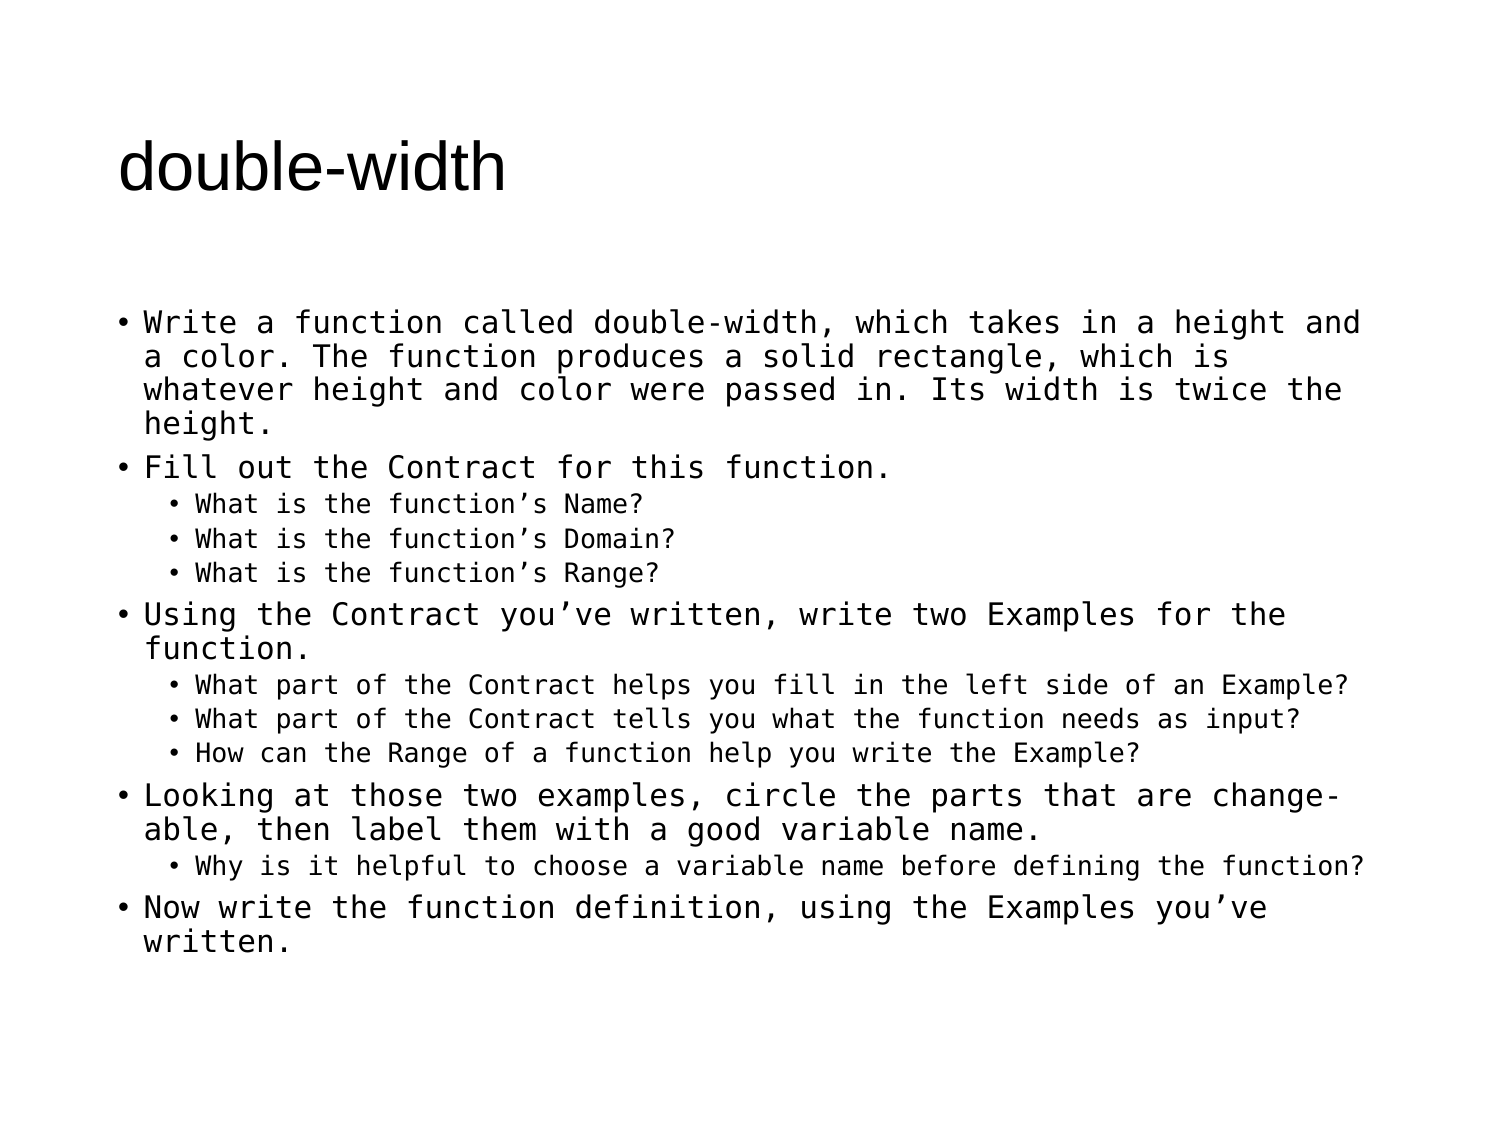

# double-width
Write a function called double-width, which takes in a height and a color. The function produces a solid rectangle, which is whatever height and color were passed in. Its width is twice the height.
Fill out the Contract for this function.
What is the function’s Name?
What is the function’s Domain?
What is the function’s Range?
Using the Contract you’ve written, write two Examples for the function.
What part of the Contract helps you fill in the left side of an Example?
What part of the Contract tells you what the function needs as input?
How can the Range of a function help you write the Example?
Looking at those two examples, circle the parts that are change-able, then label them with a good variable name.
Why is it helpful to choose a variable name before defining the function?
Now write the function definition, using the Examples you’ve written.